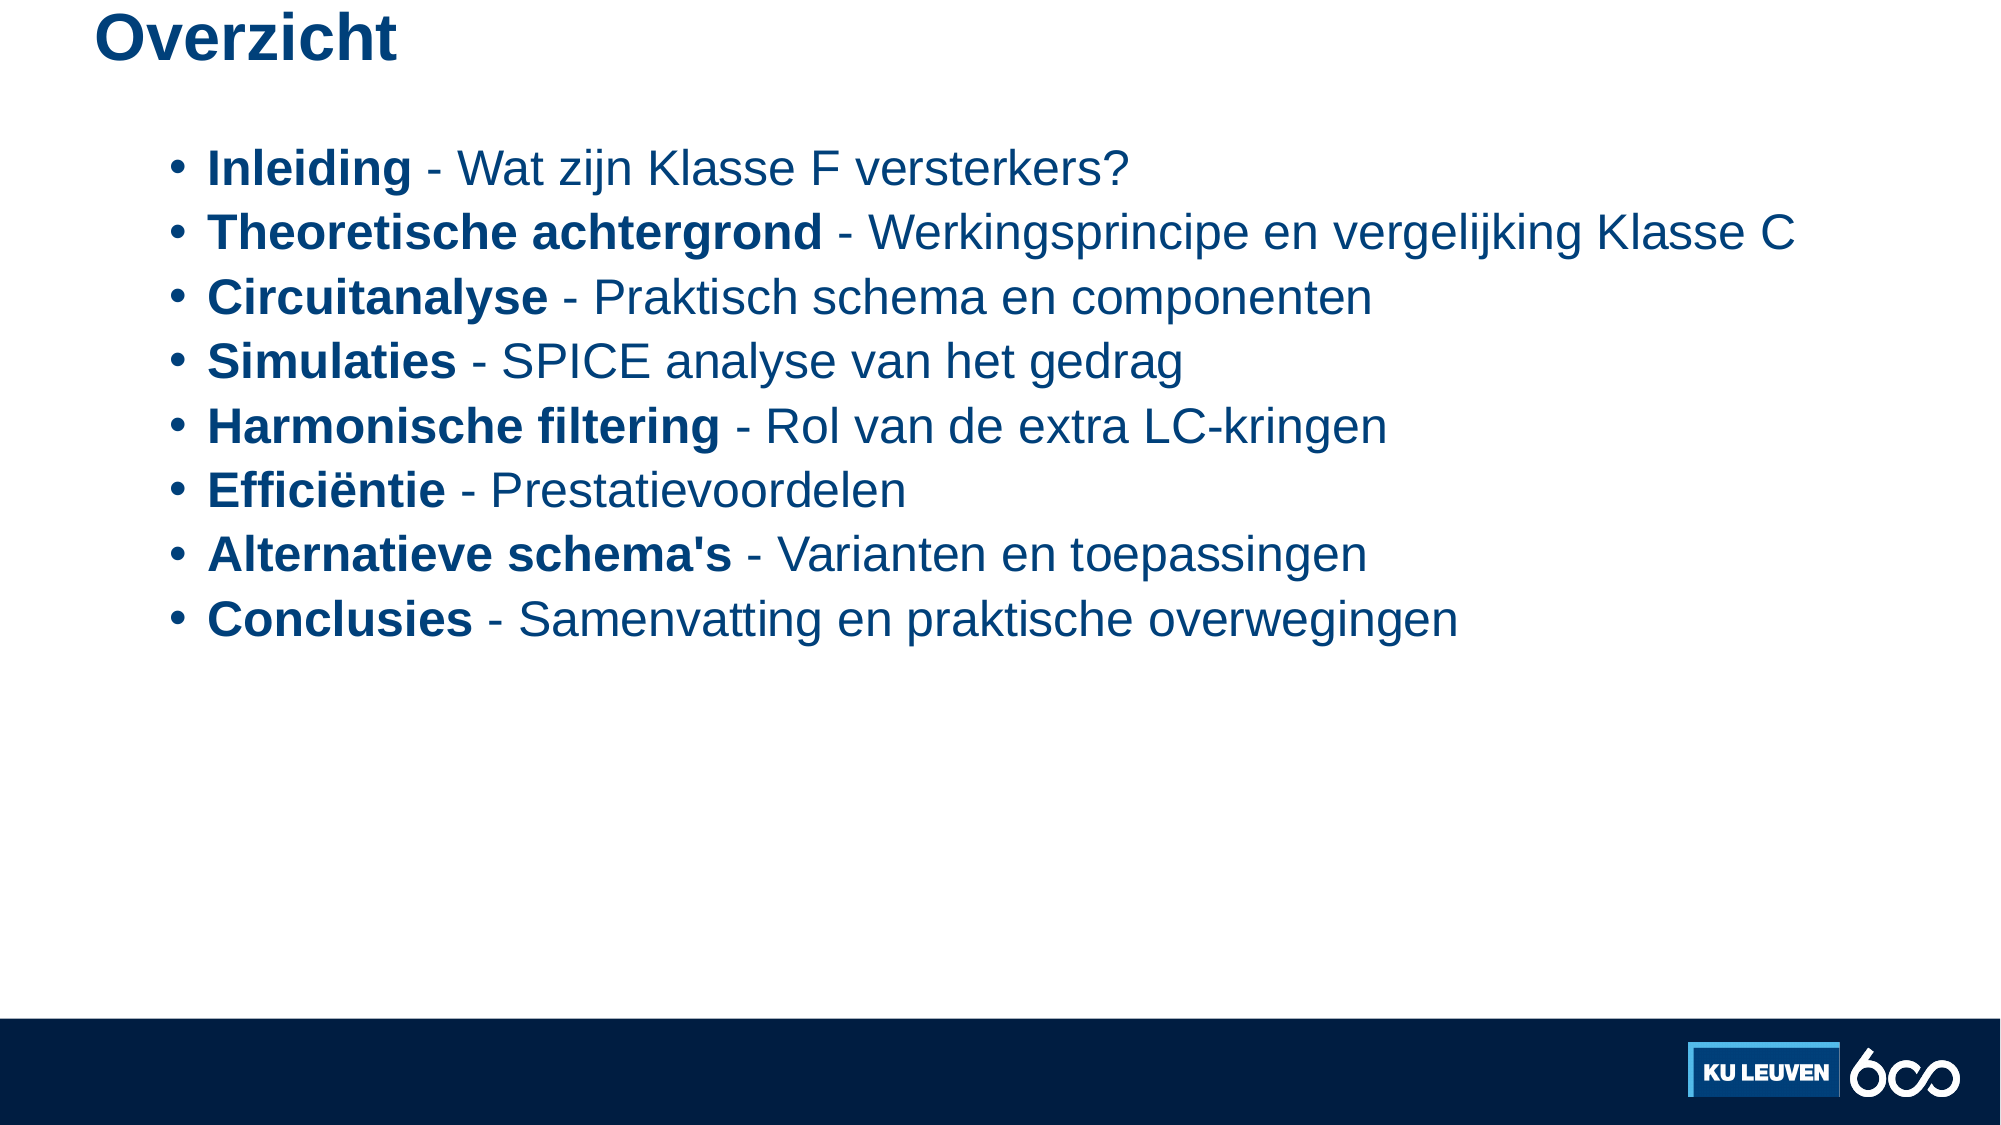

# Overzicht
Inleiding - Wat zijn Klasse F versterkers?
Theoretische achtergrond - Werkingsprincipe en vergelijking Klasse C
Circuitanalyse - Praktisch schema en componenten
Simulaties - SPICE analyse van het gedrag
Harmonische filtering - Rol van de extra LC-kringen
Efficiëntie - Prestatievoordelen
Alternatieve schema's - Varianten en toepassingen
Conclusies - Samenvatting en praktische overwegingen